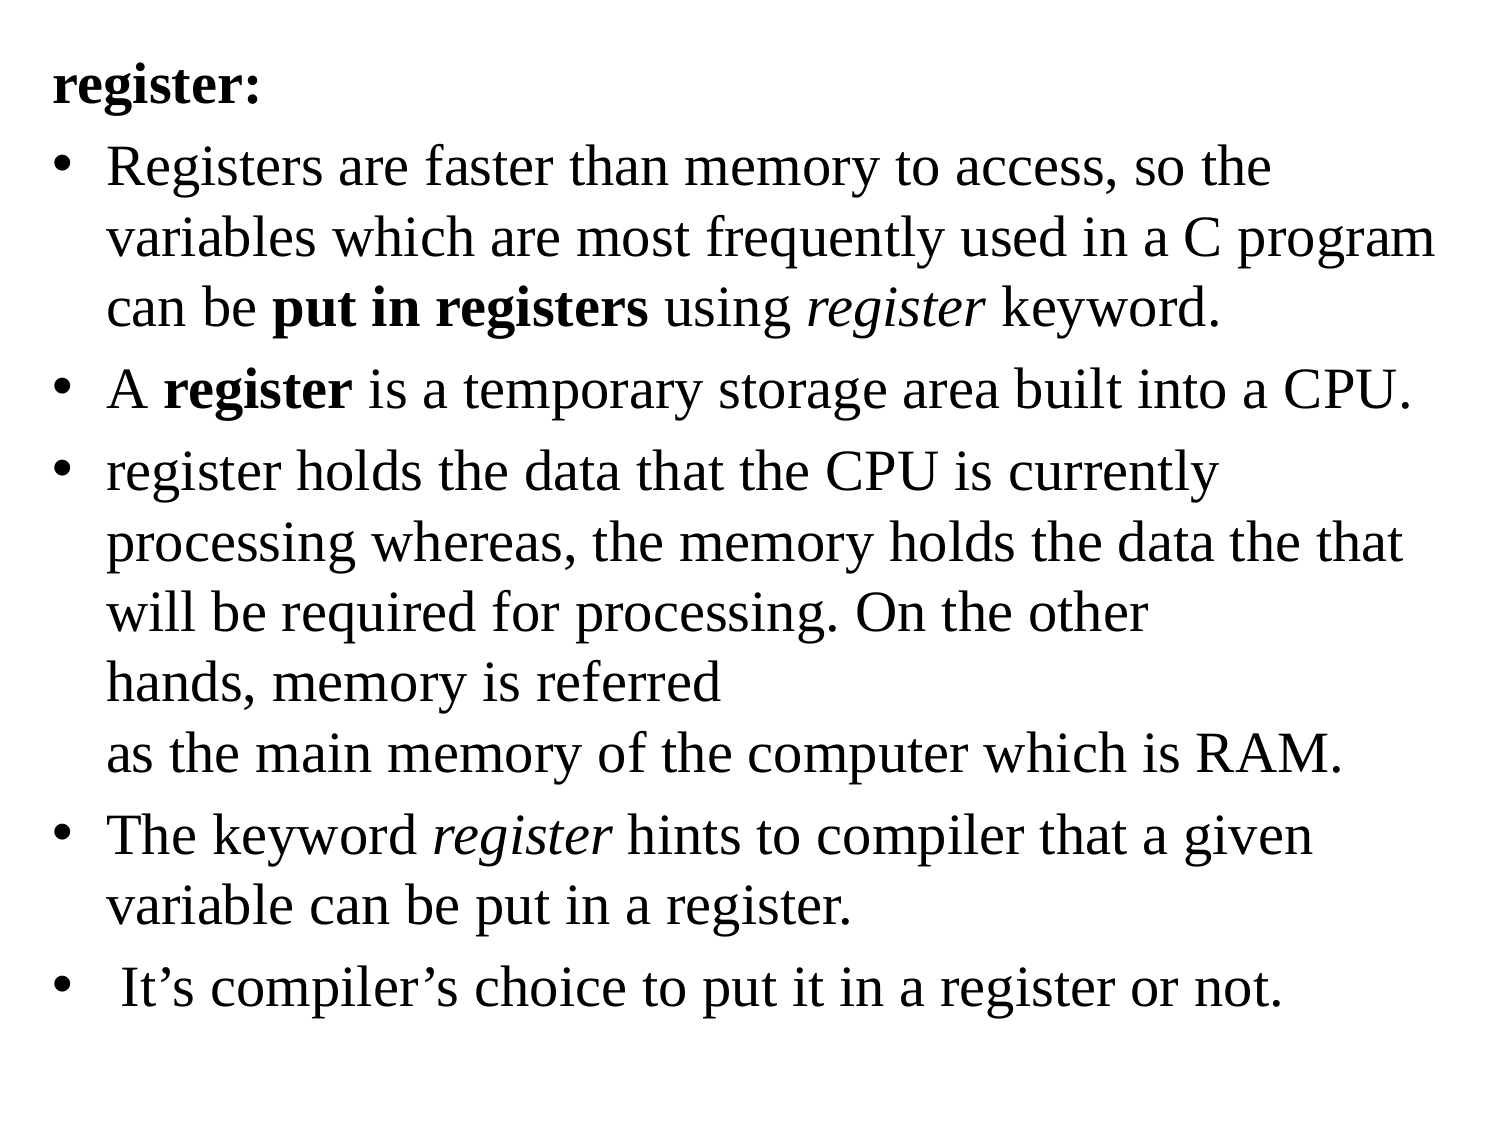

register:
Registers are faster than memory to access, so the variables which are most frequently used in a C program can be put in registers using register keyword.
A register is a temporary storage area built into a CPU.
register holds the data that the CPU is currently processing whereas, the memory holds the data the that will be required for processing. On the other hands, memory is referred as the main memory of the computer which is RAM.
The keyword register hints to compiler that a given variable can be put in a register.
 It’s compiler’s choice to put it in a register or not.